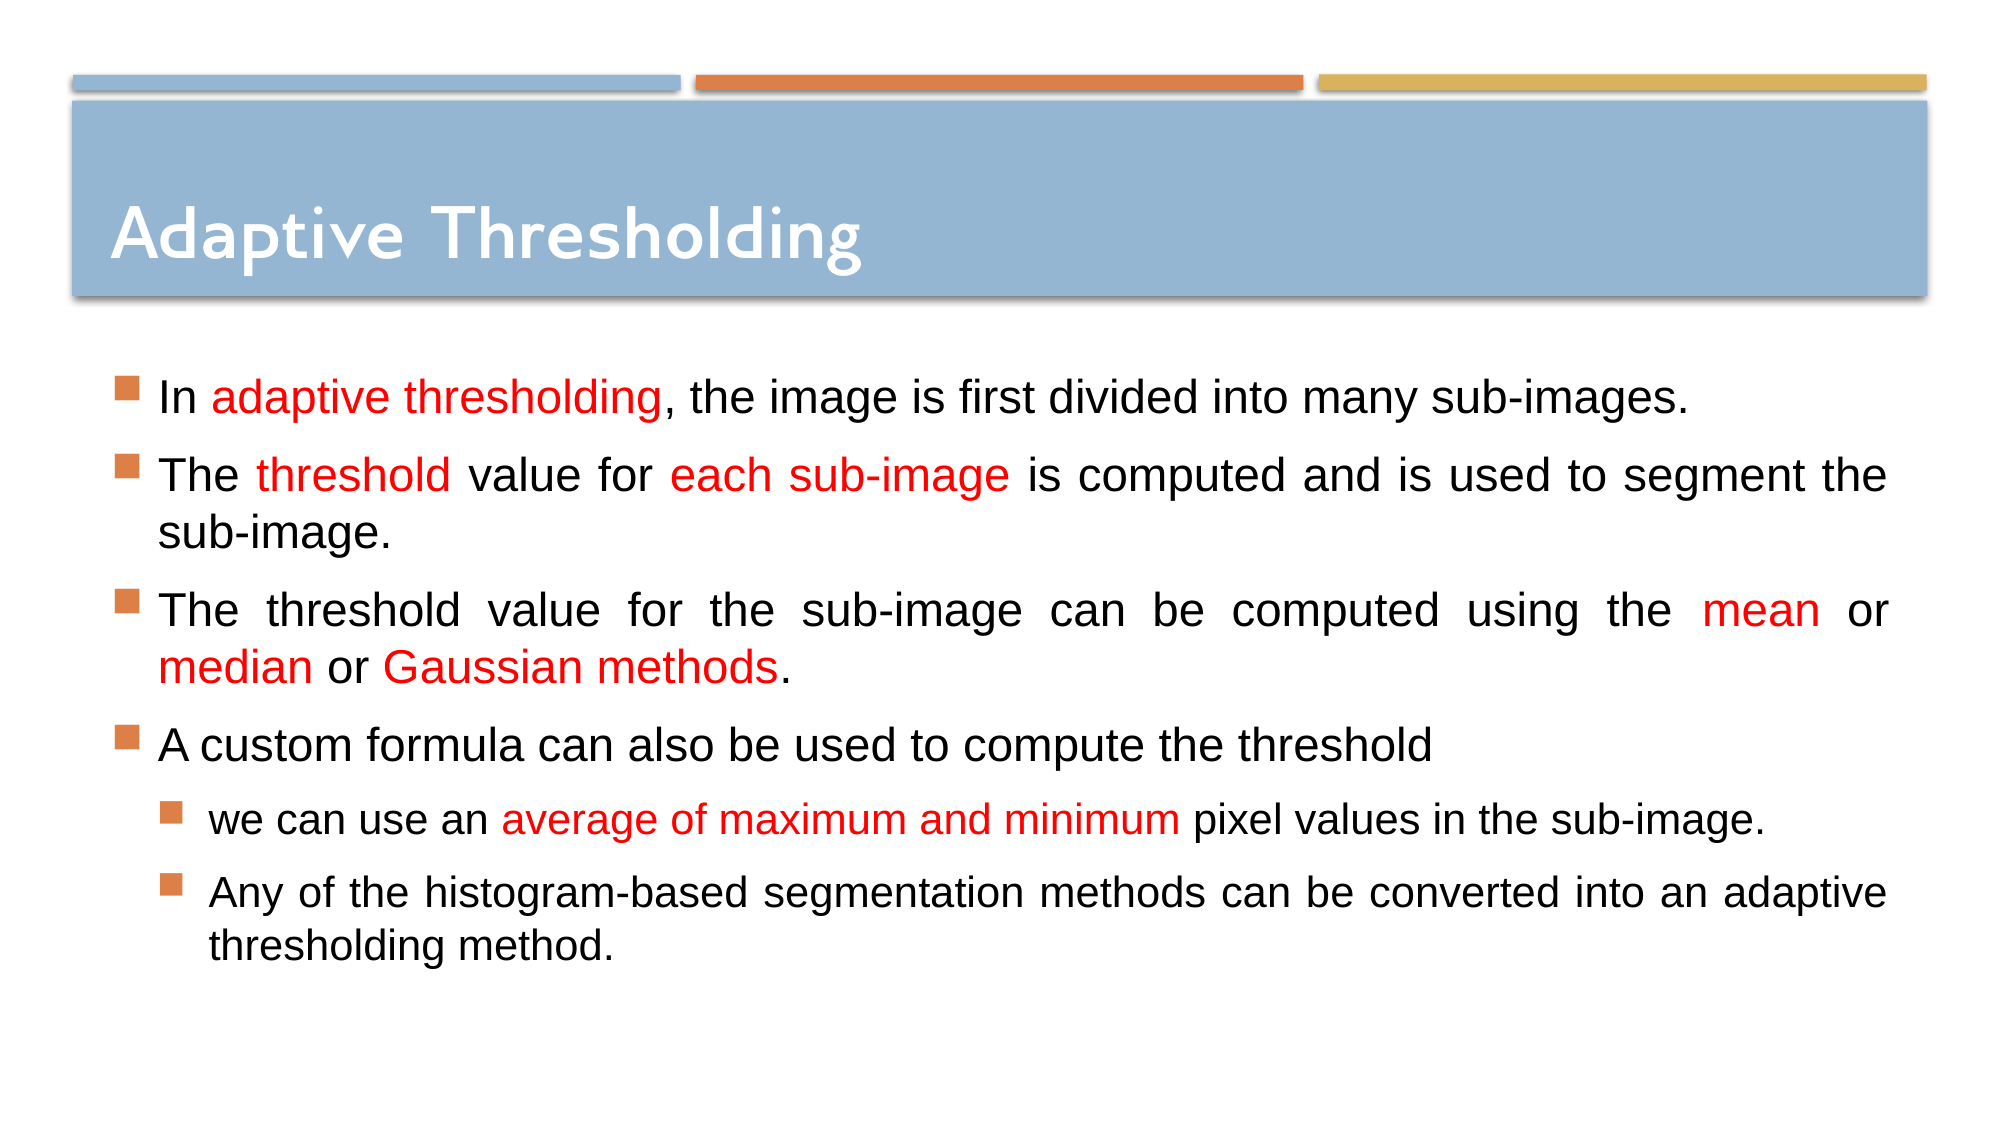

# Adaptive Thresholding
In adaptive thresholding, the image is first divided into many sub-images.
The threshold value for each sub-image is computed and is used to segment the sub-image.
The threshold value for the sub-image can be computed using the mean or median or Gaussian methods.
A custom formula can also be used to compute the threshold
we can use an average of maximum and minimum pixel values in the sub-image.
Any of the histogram-based segmentation methods can be converted into an adaptive thresholding method.